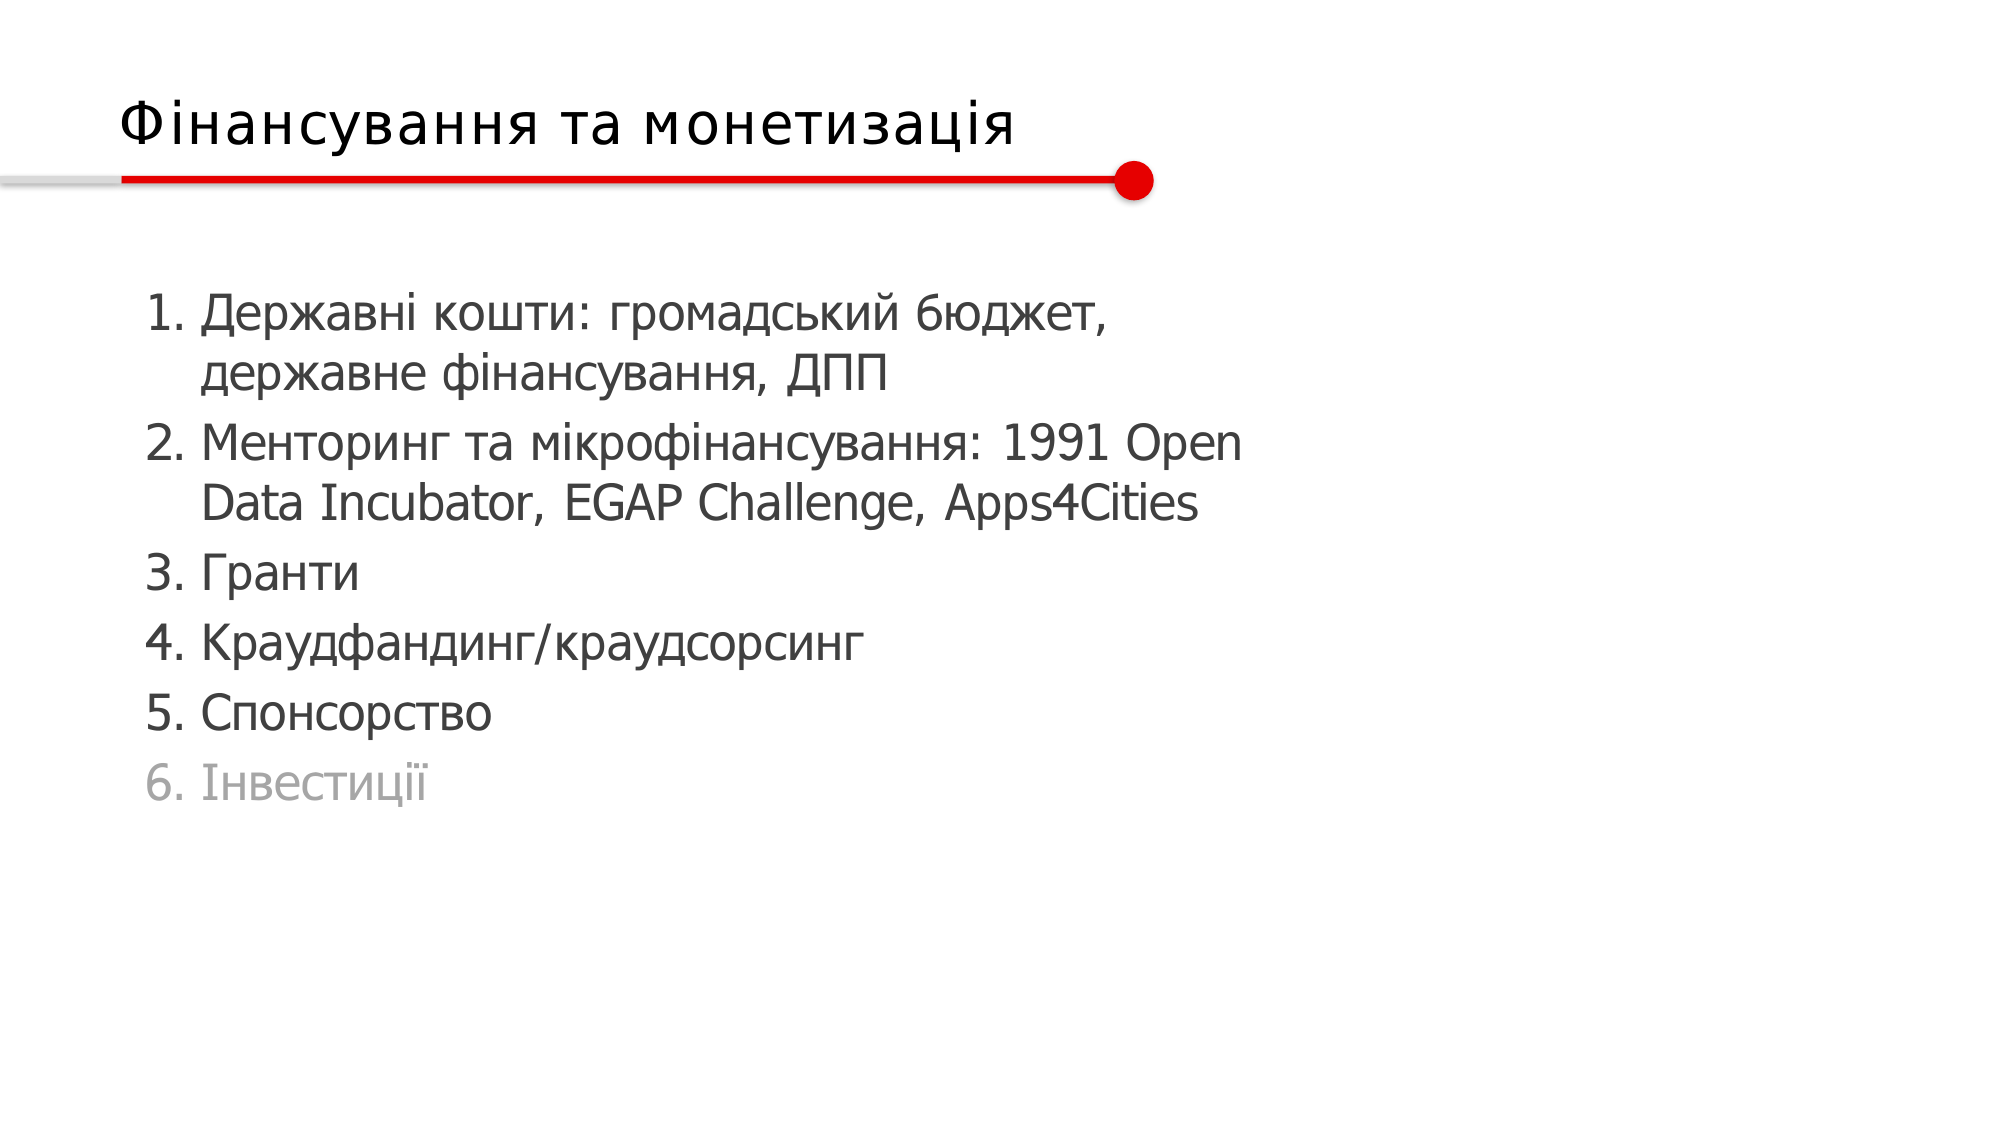

# Фінансування та монетизація

Державні кошти: громадський бюджет, державне фінансування, ДПП
Менторинг та мікрофінансування: 1991 Open Data Incubator, EGAP Challenge, Apps4Cities
Гранти
Краудфандинг/краудсорсинг
Спонсорство
Інвестиції